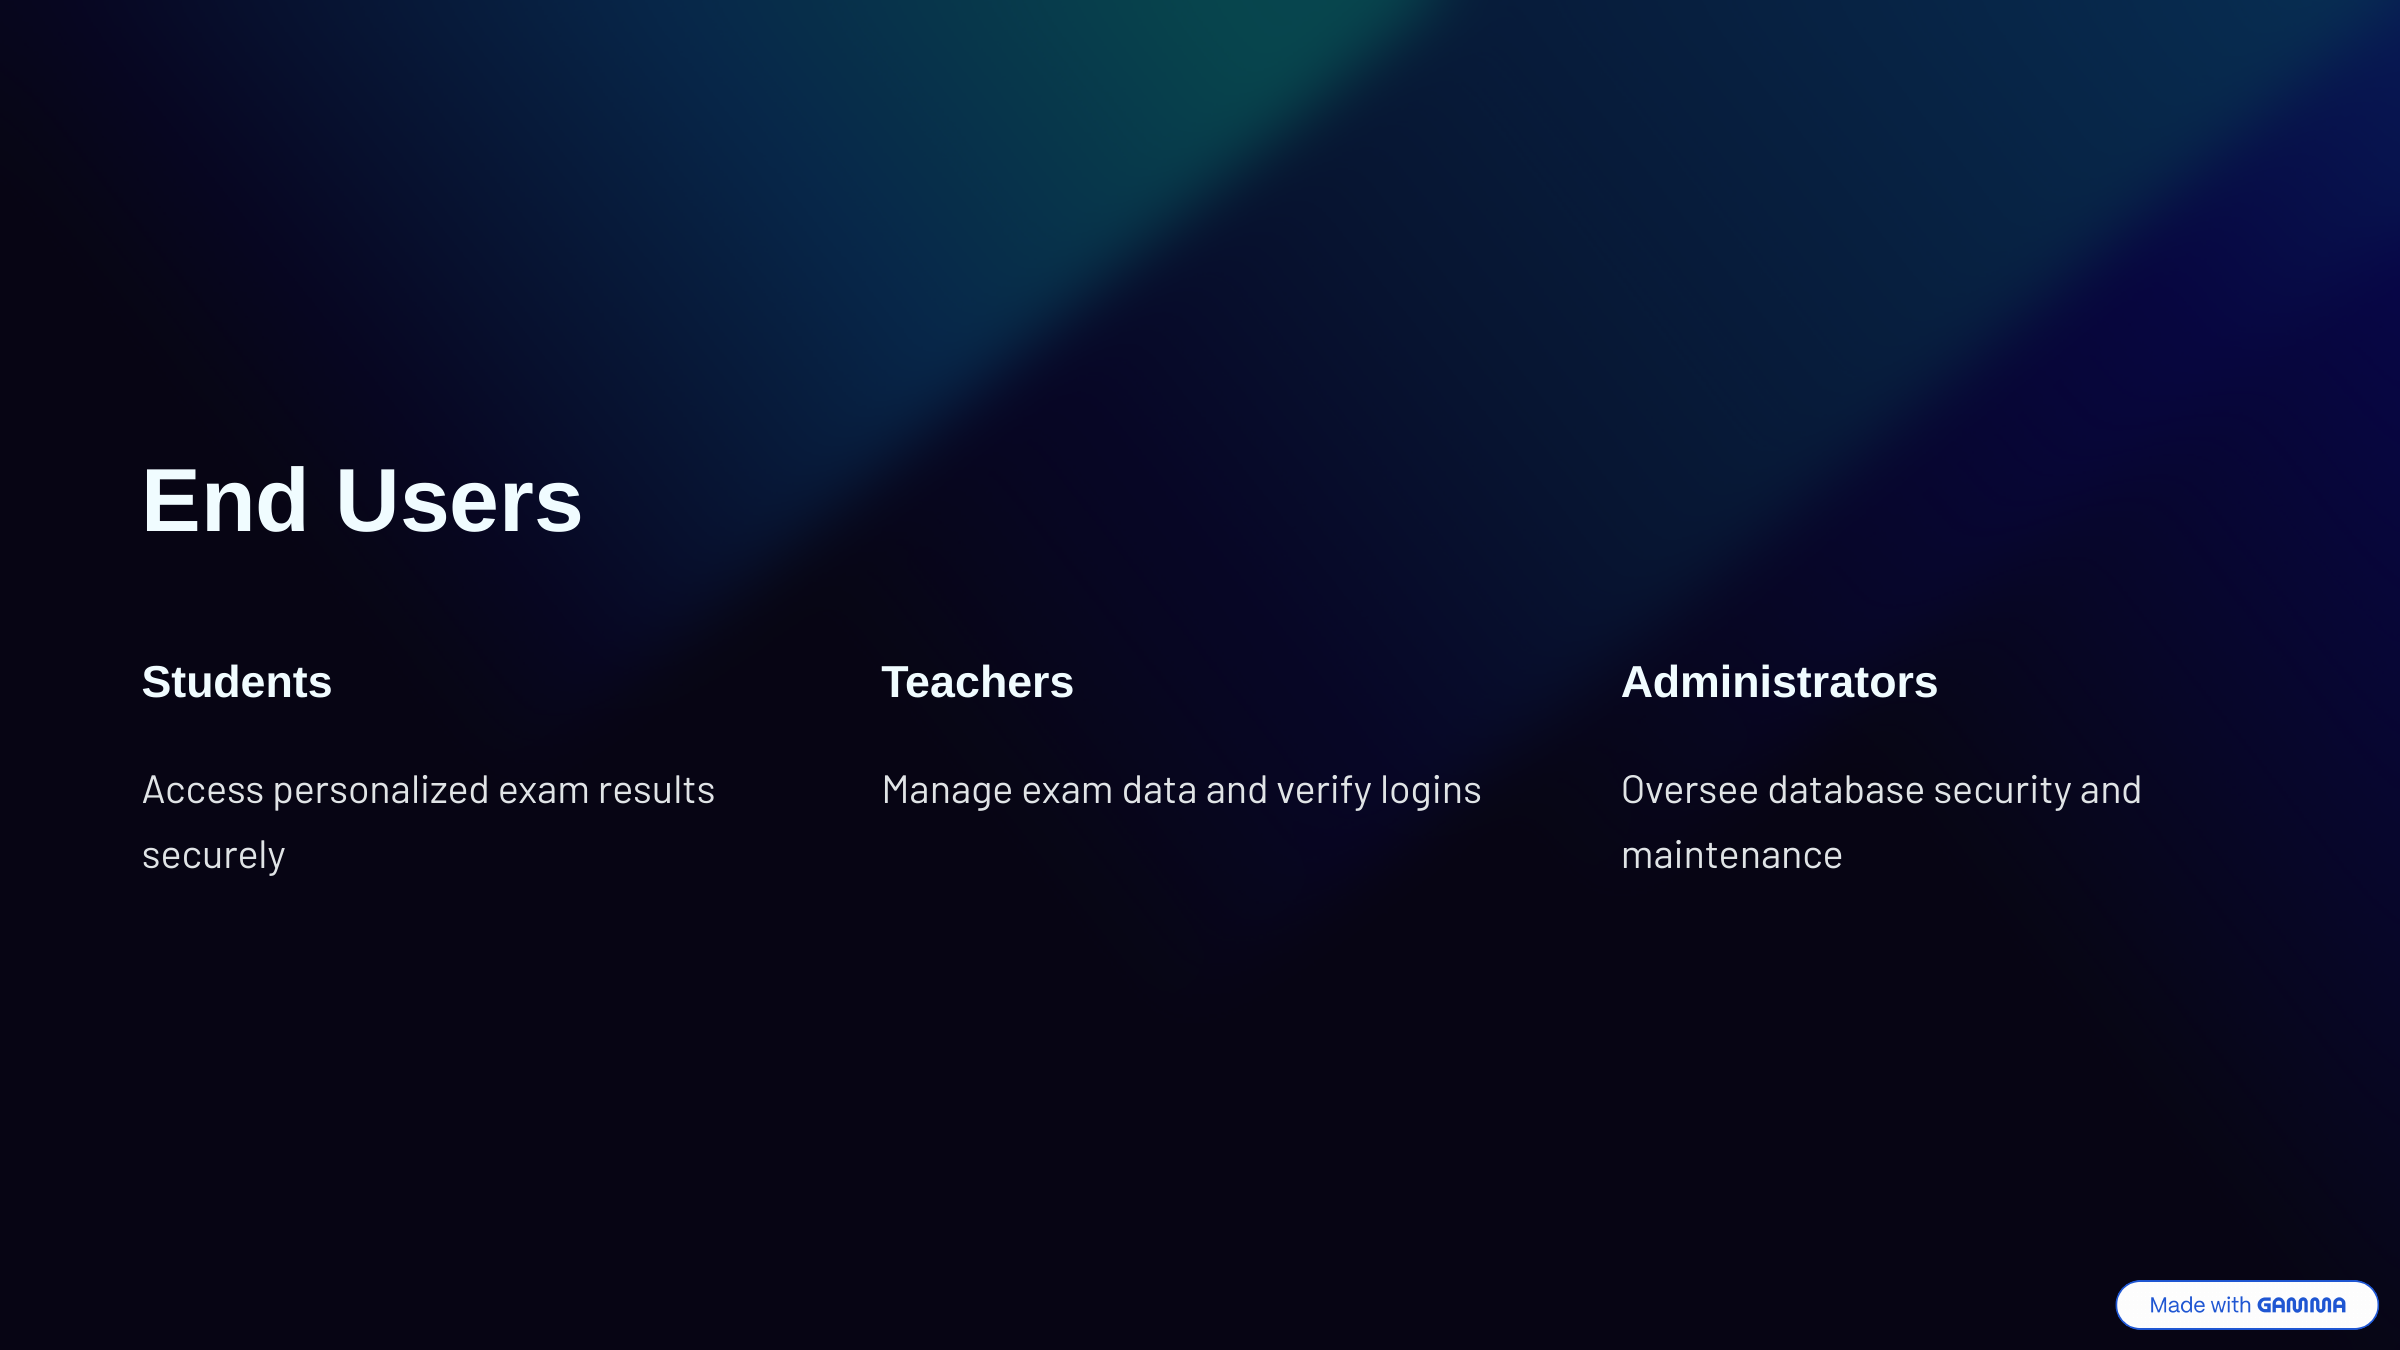

End Users
Students
Teachers
Administrators
Access personalized exam results securely
Manage exam data and verify logins
Oversee database security and maintenance